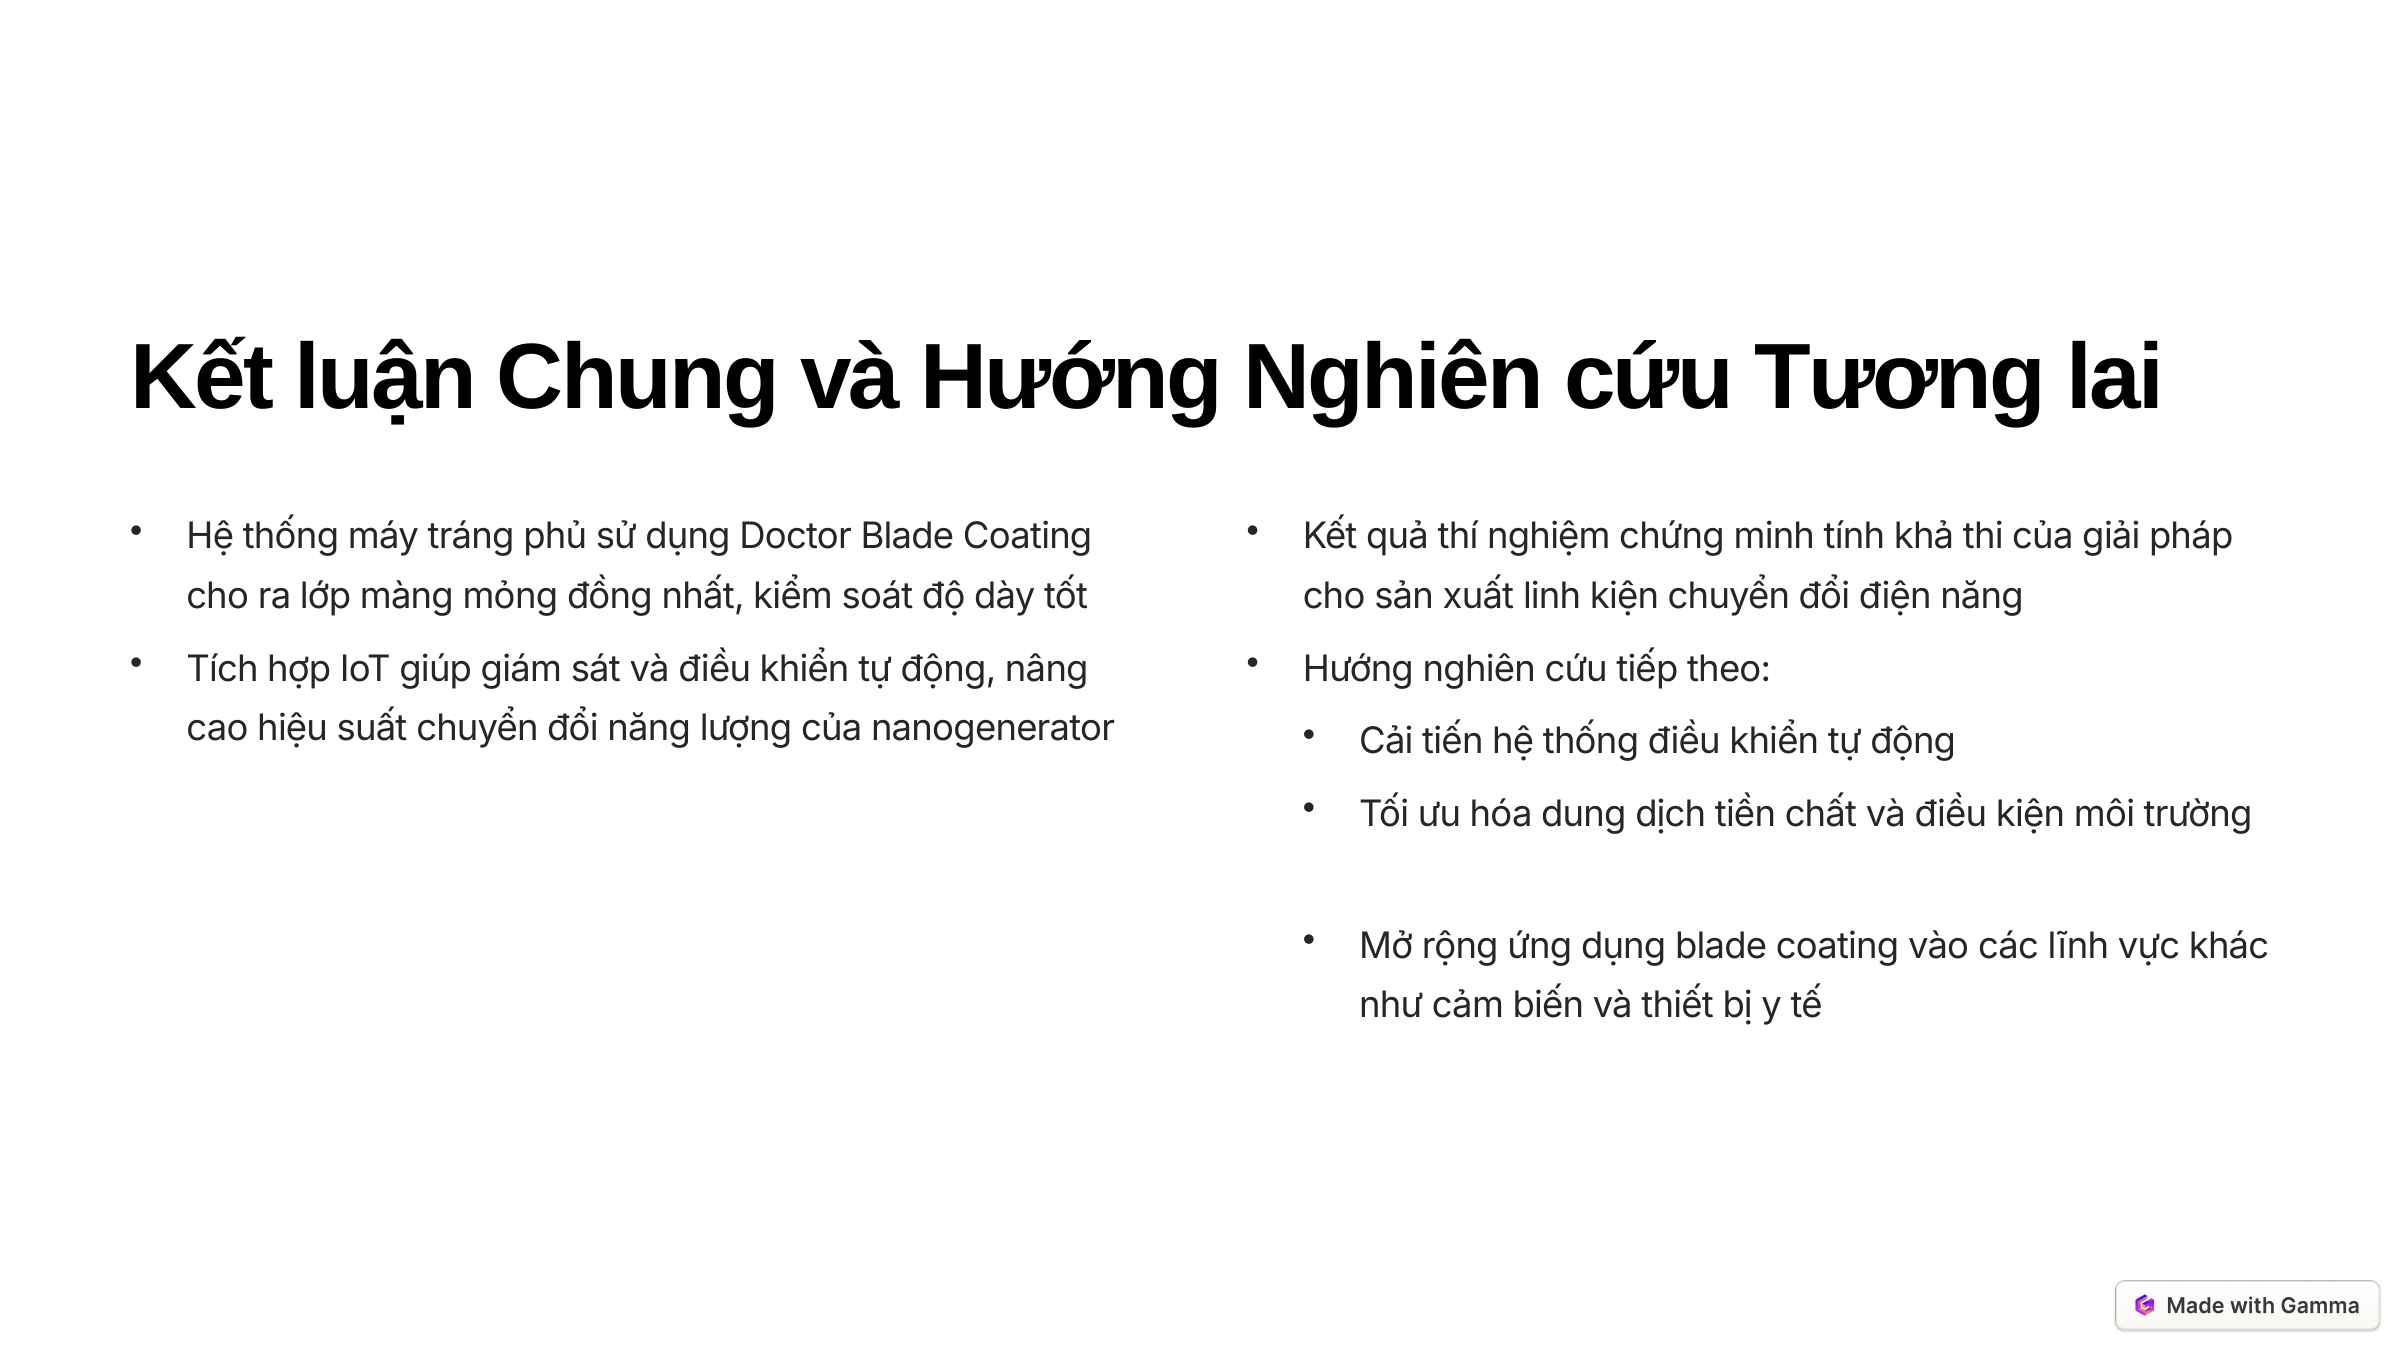

Kết luận Chung và Hướng Nghiên cứu Tương lai
Hệ thống máy tráng phủ sử dụng Doctor Blade Coating cho ra lớp màng mỏng đồng nhất, kiểm soát độ dày tốt
Kết quả thí nghiệm chứng minh tính khả thi của giải pháp cho sản xuất linh kiện chuyển đổi điện năng
Tích hợp IoT giúp giám sát và điều khiển tự động, nâng cao hiệu suất chuyển đổi năng lượng của nanogenerator
Hướng nghiên cứu tiếp theo:
Cải tiến hệ thống điều khiển tự động
Tối ưu hóa dung dịch tiền chất và điều kiện môi trường
Mở rộng ứng dụng blade coating vào các lĩnh vực khác như cảm biến và thiết bị y tế